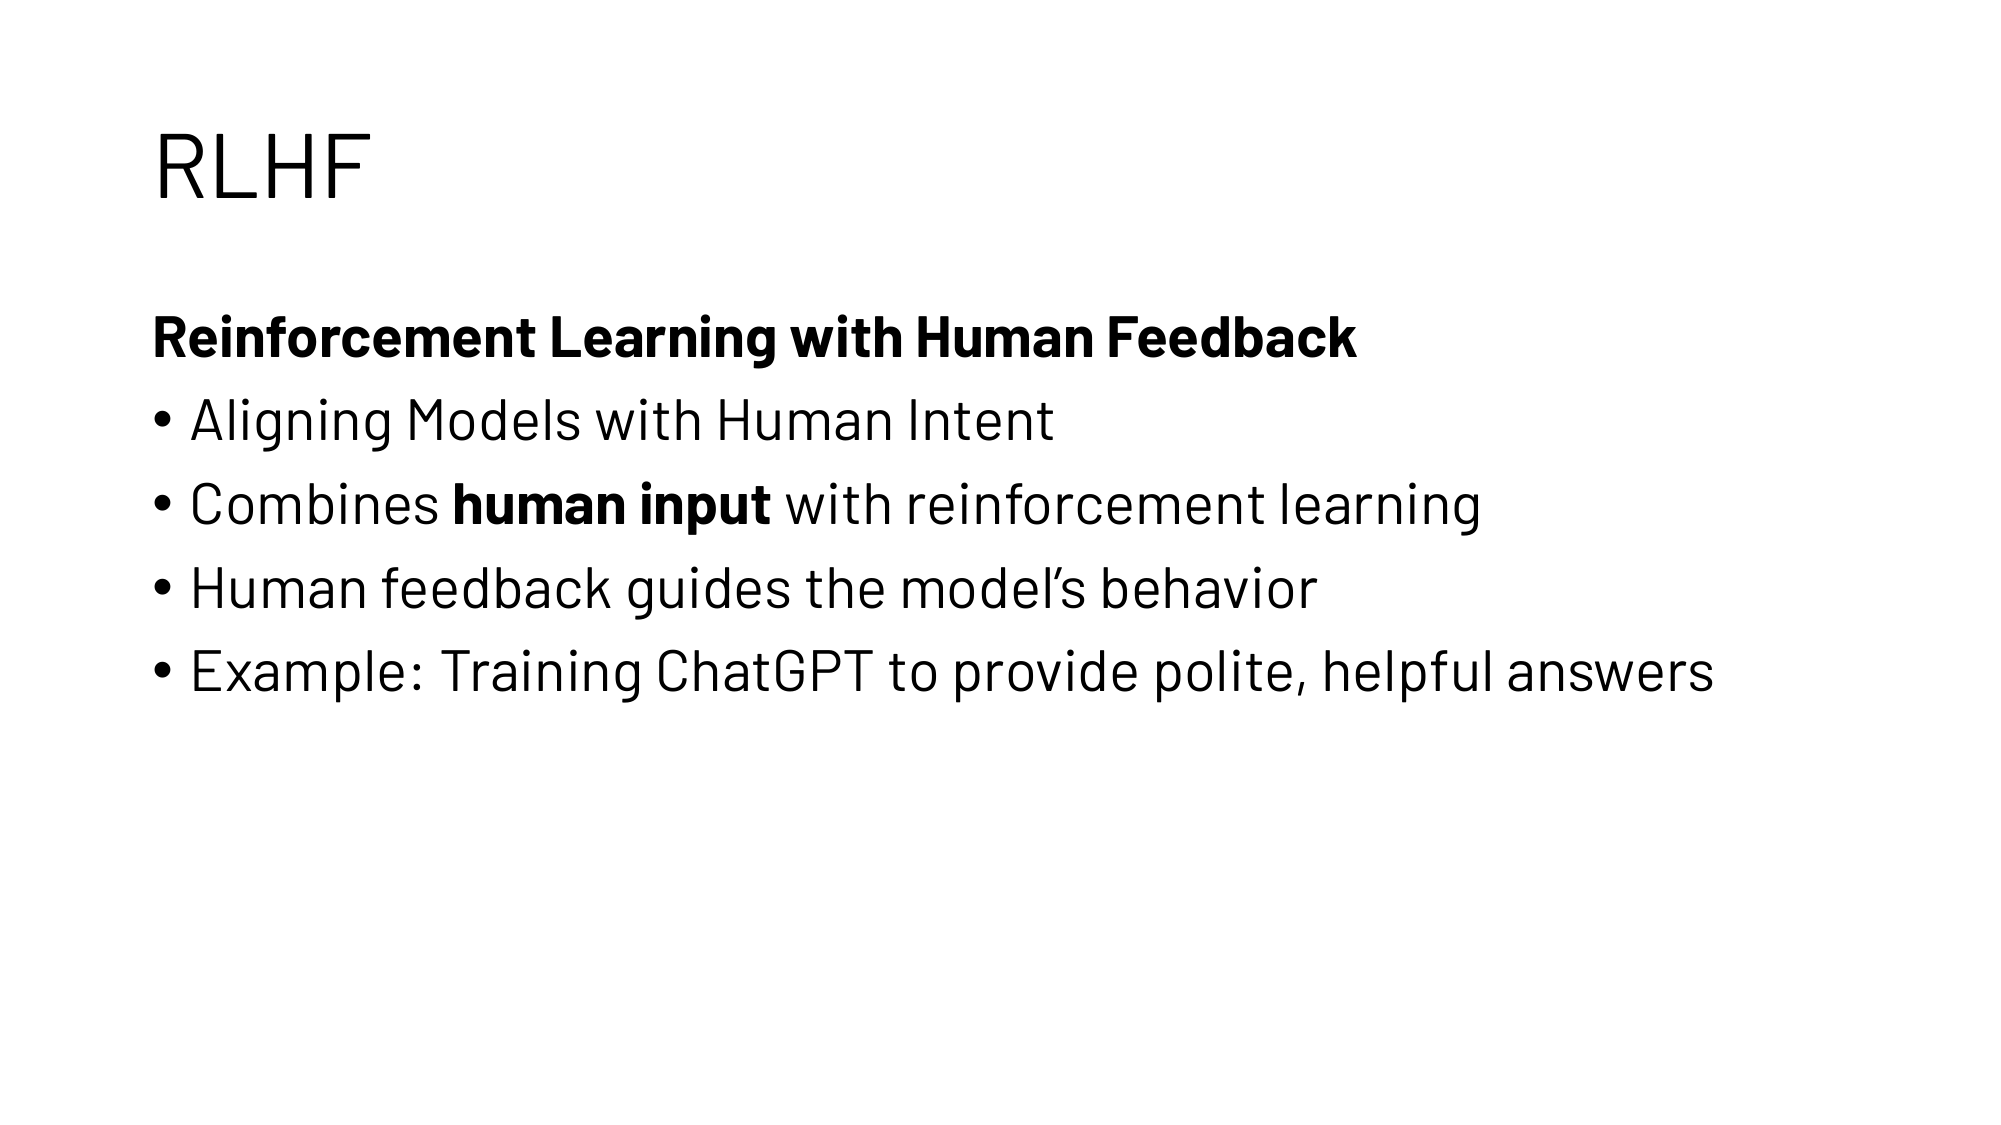

# RLHF
Reinforcement Learning with Human Feedback
Aligning Models with Human Intent
Combines human input with reinforcement learning
Human feedback guides the model’s behavior
Example: Training ChatGPT to provide polite, helpful answers